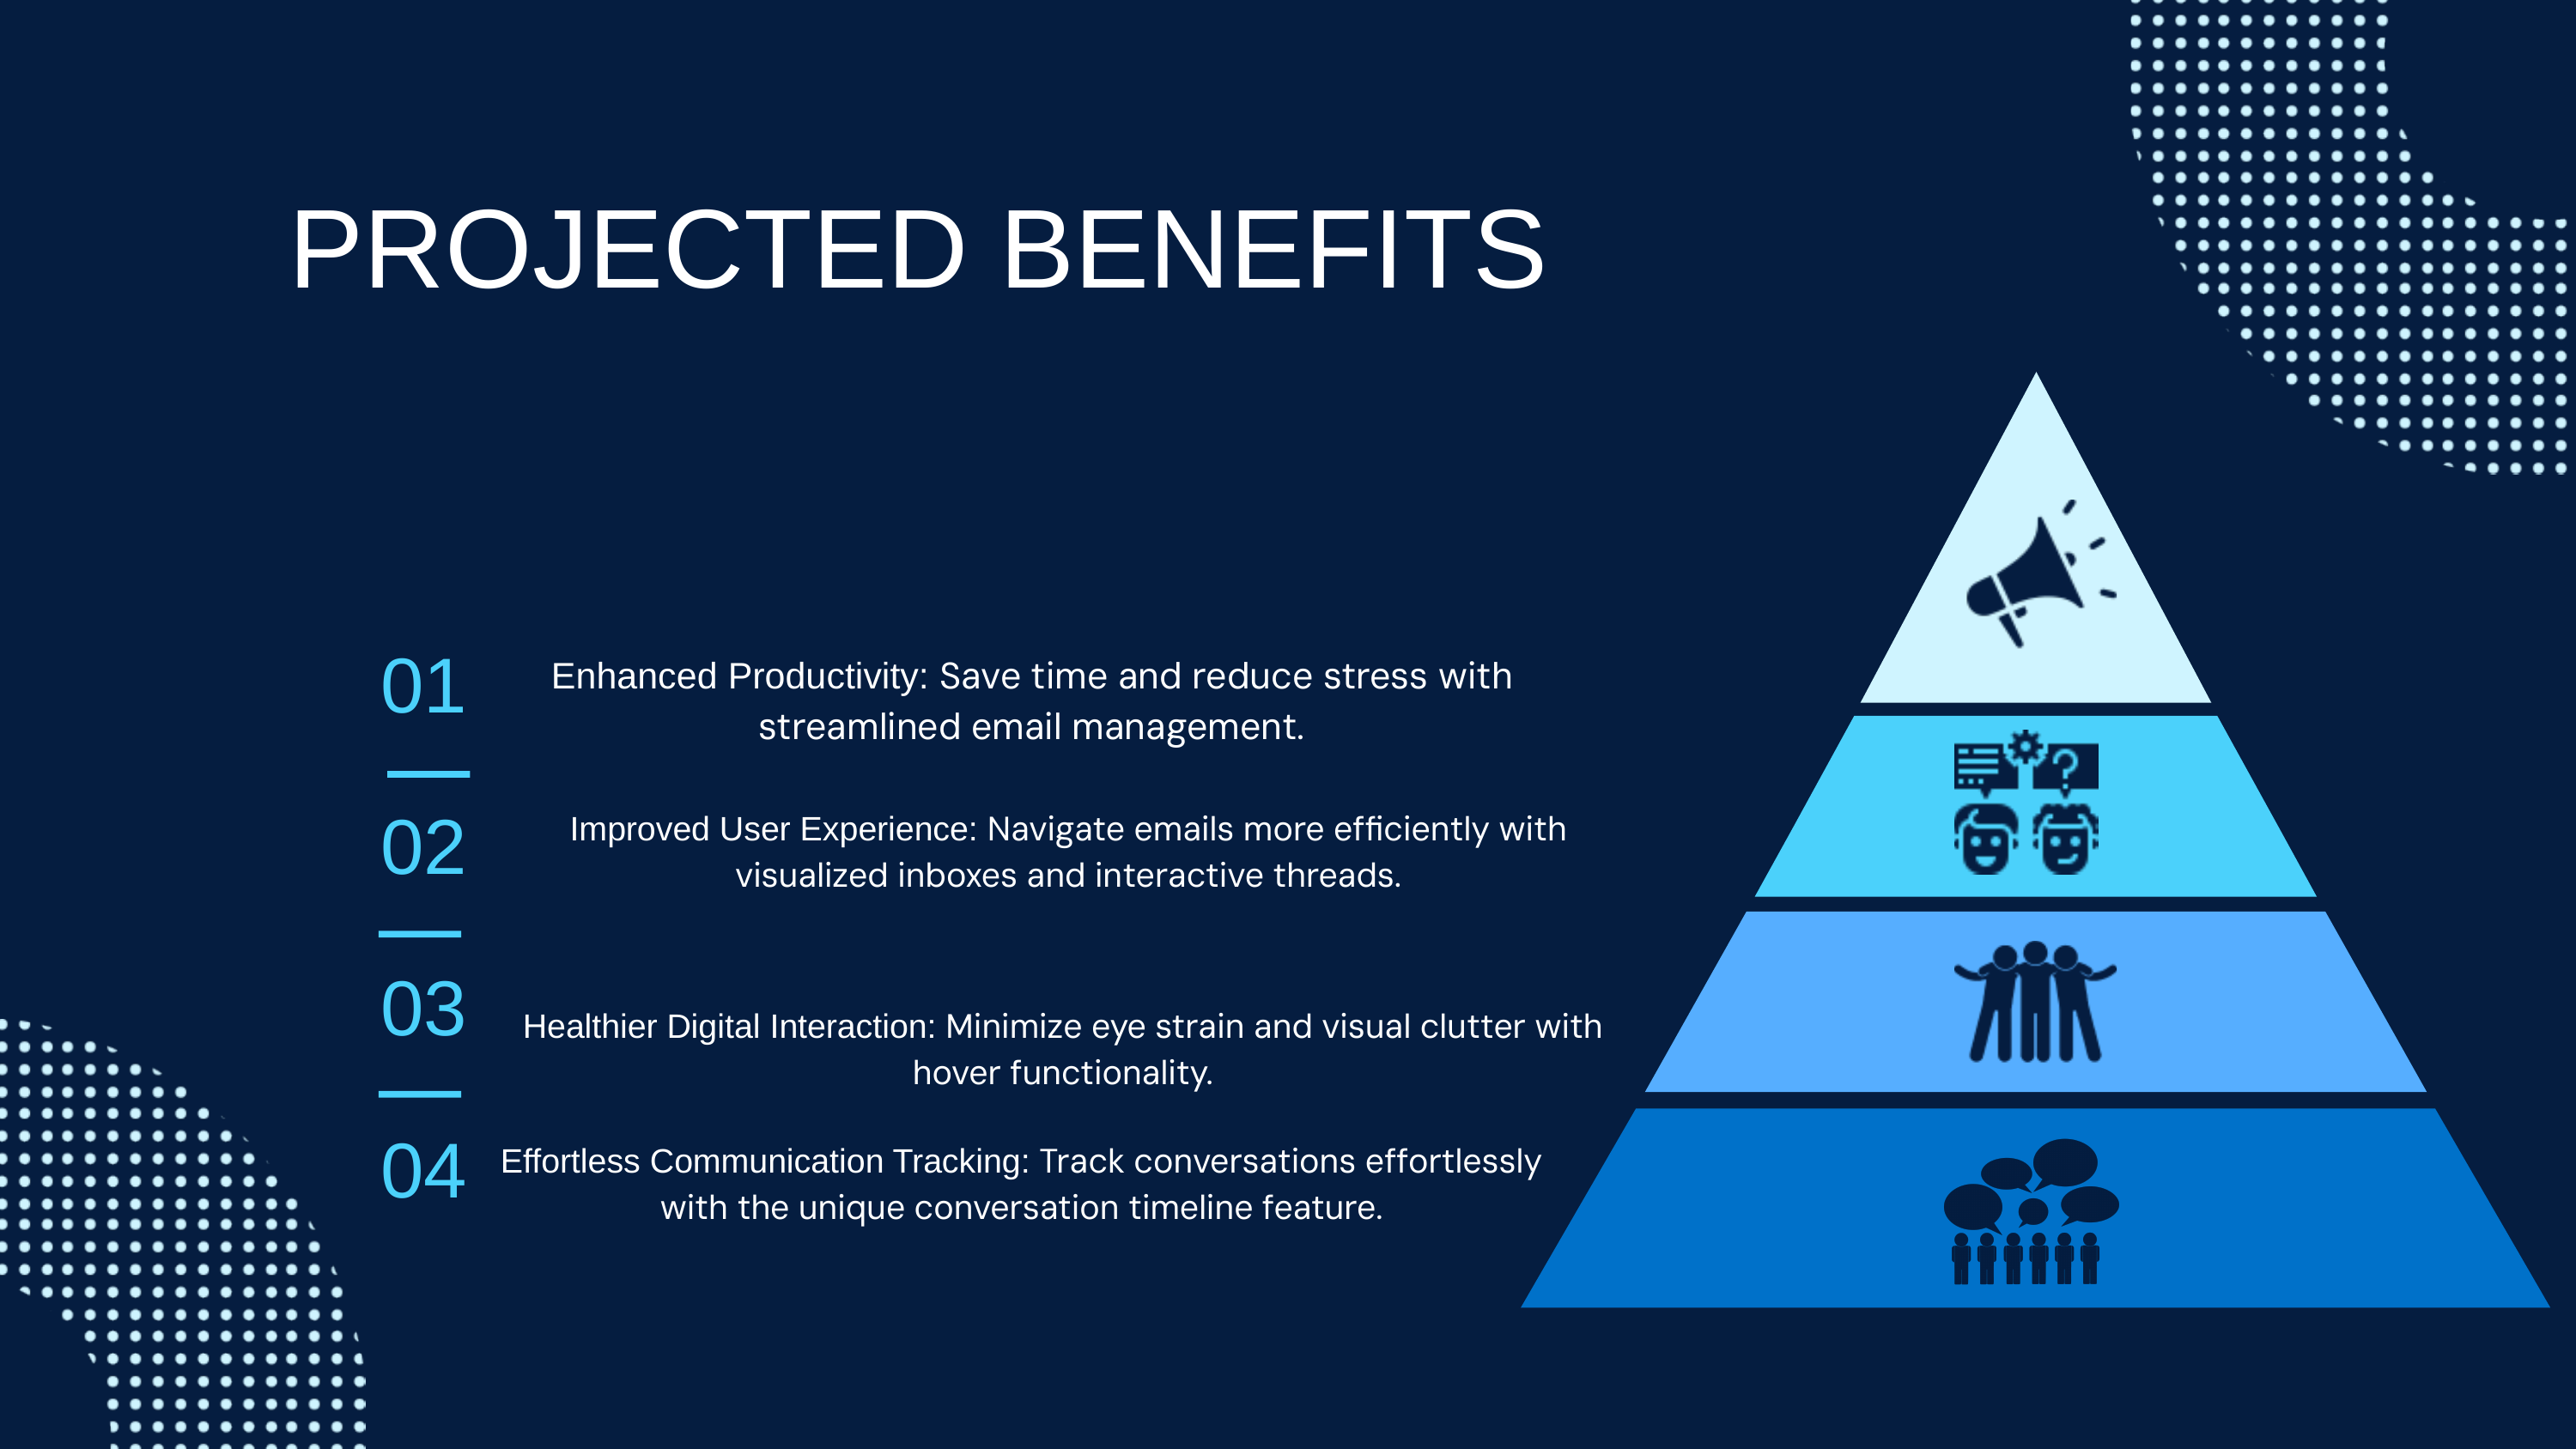

PROJECTED BENEFITS

01
Enhanced Productivity: Save time and reduce stress with streamlined email management.

02
Improved User Experience: Navigate emails more efficiently with visualized inboxes and interactive threads.

03

Healthier Digital Interaction: Minimize eye strain and visual clutter with hover functionality.

Effortless Communication Tracking: Track conversations effortlessly with the unique conversation timeline feature.

04